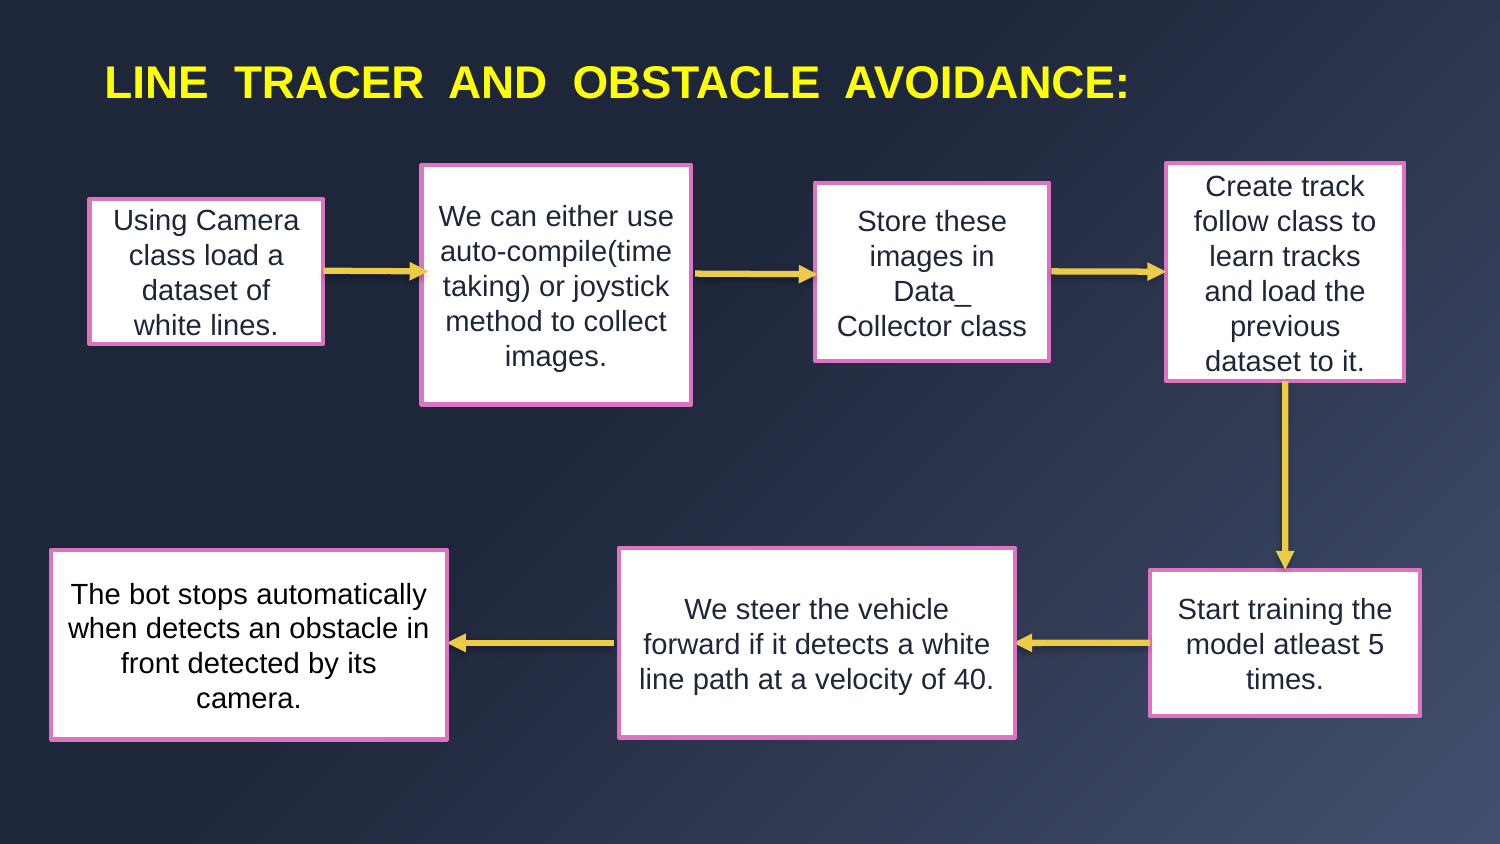

LINE  TRACER  AND  OBSTACLE  AVOIDANCE:
Create track follow class to learn tracks and load the previous dataset to it.
We can either use auto-compile(time taking) or joystick method to collect images.
Store these images in Data_
Collector class
Using Camera class load a dataset of white lines.
We steer the vehicle forward if it detects a white line path at a velocity of 40.
The bot stops automatically when detects an obstacle in front detected by its camera.
Start training the model atleast 5 times.